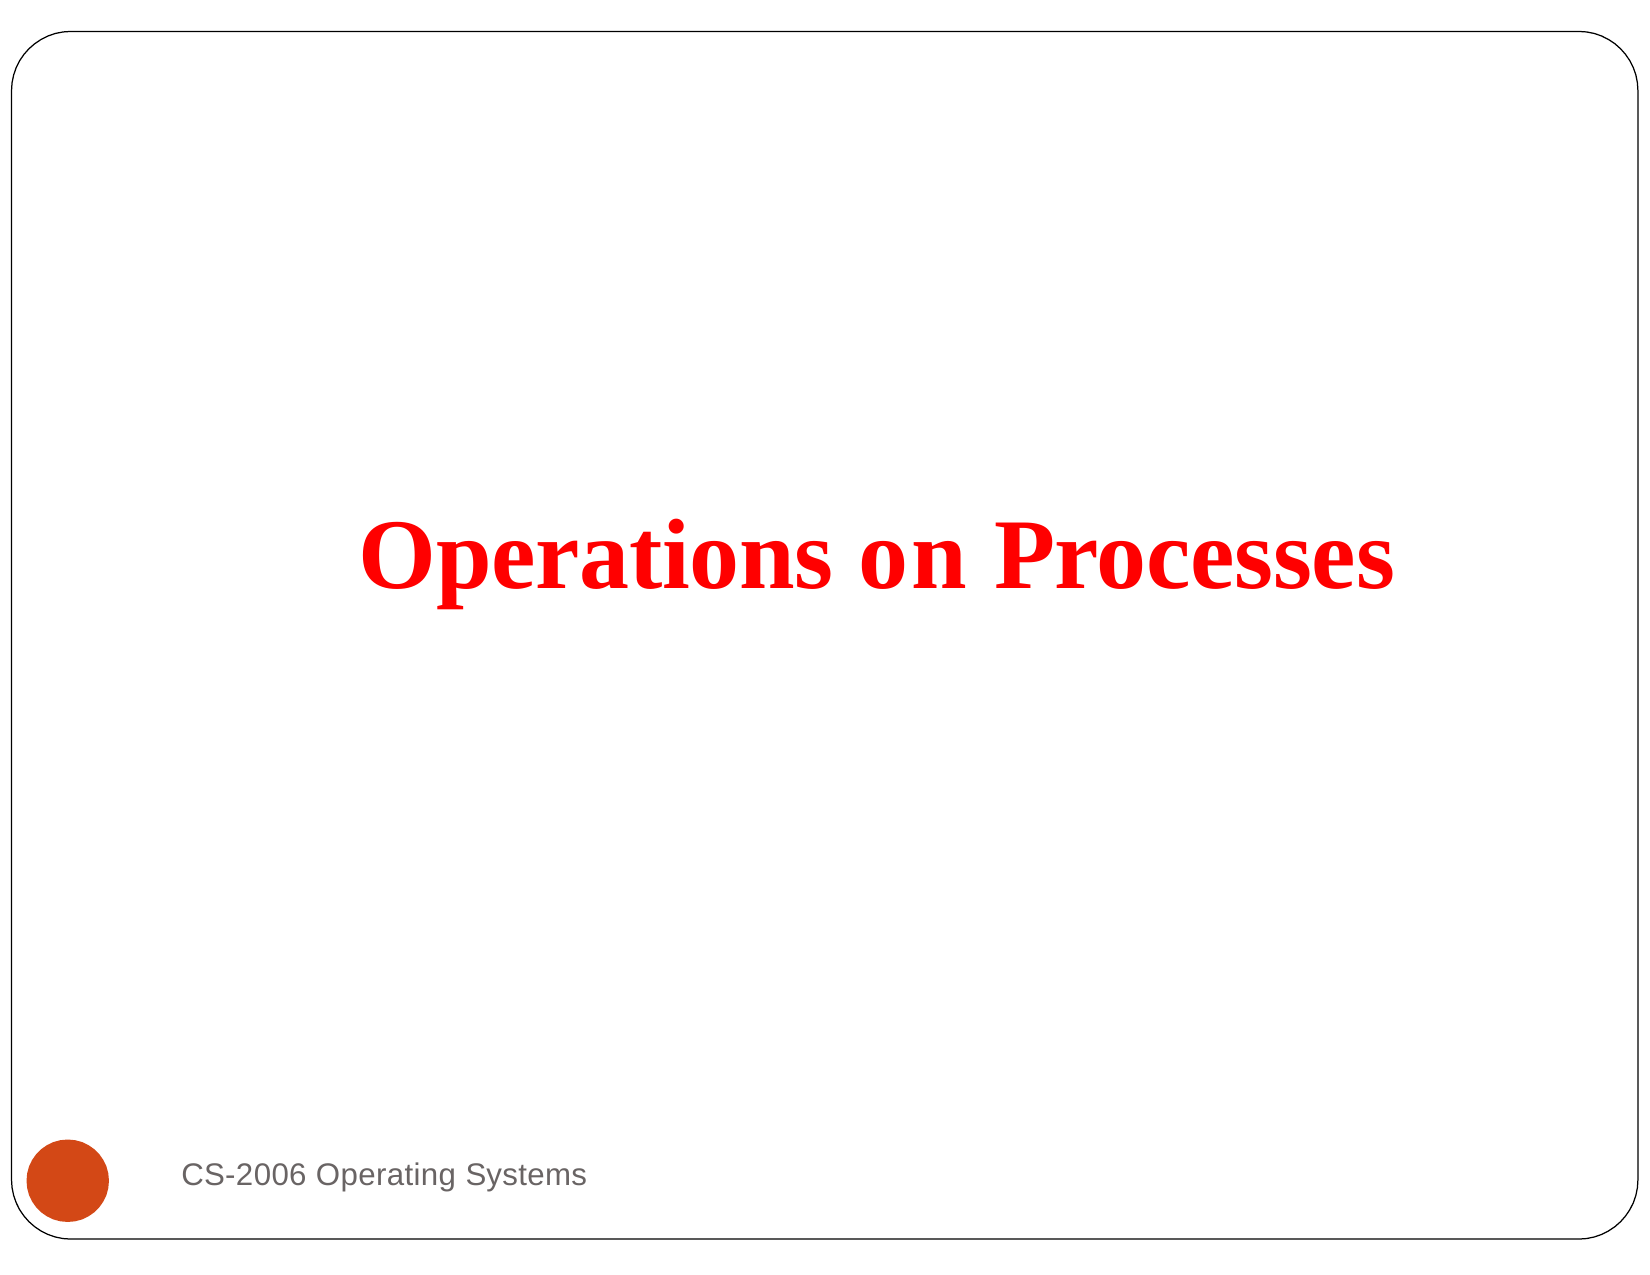

# Operations on Processes

CS-2006 Operating Systems
25